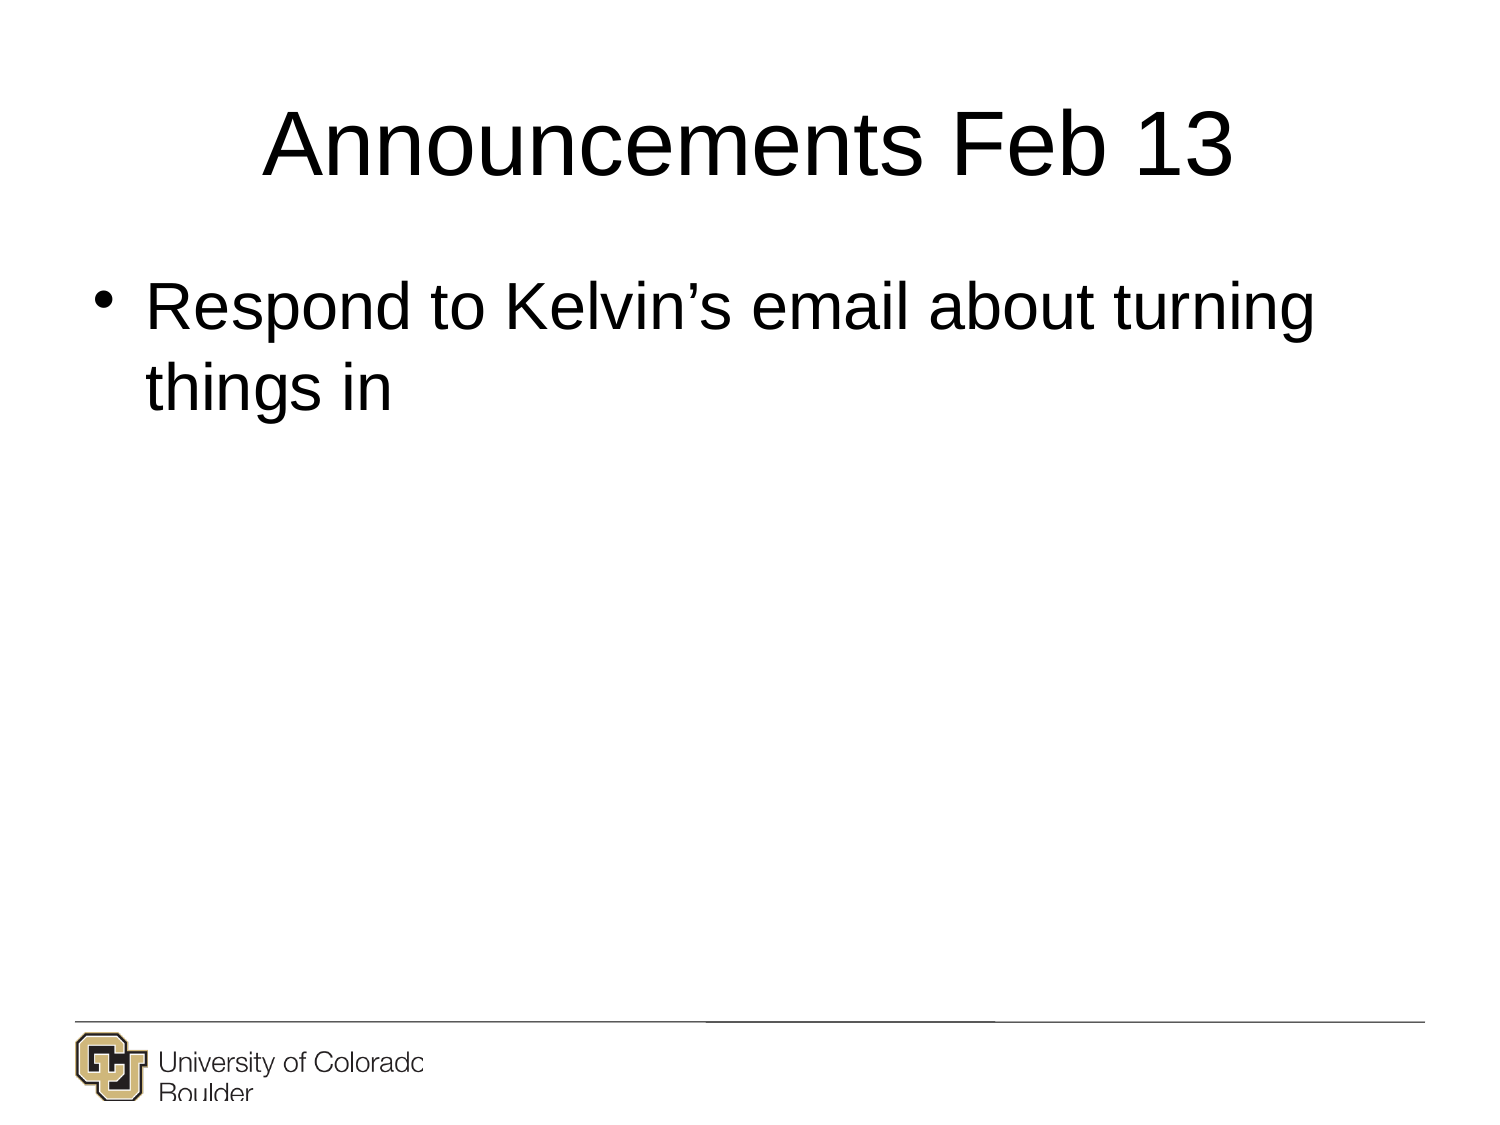

# Announcements Feb 13
Respond to Kelvin’s email about turning things in